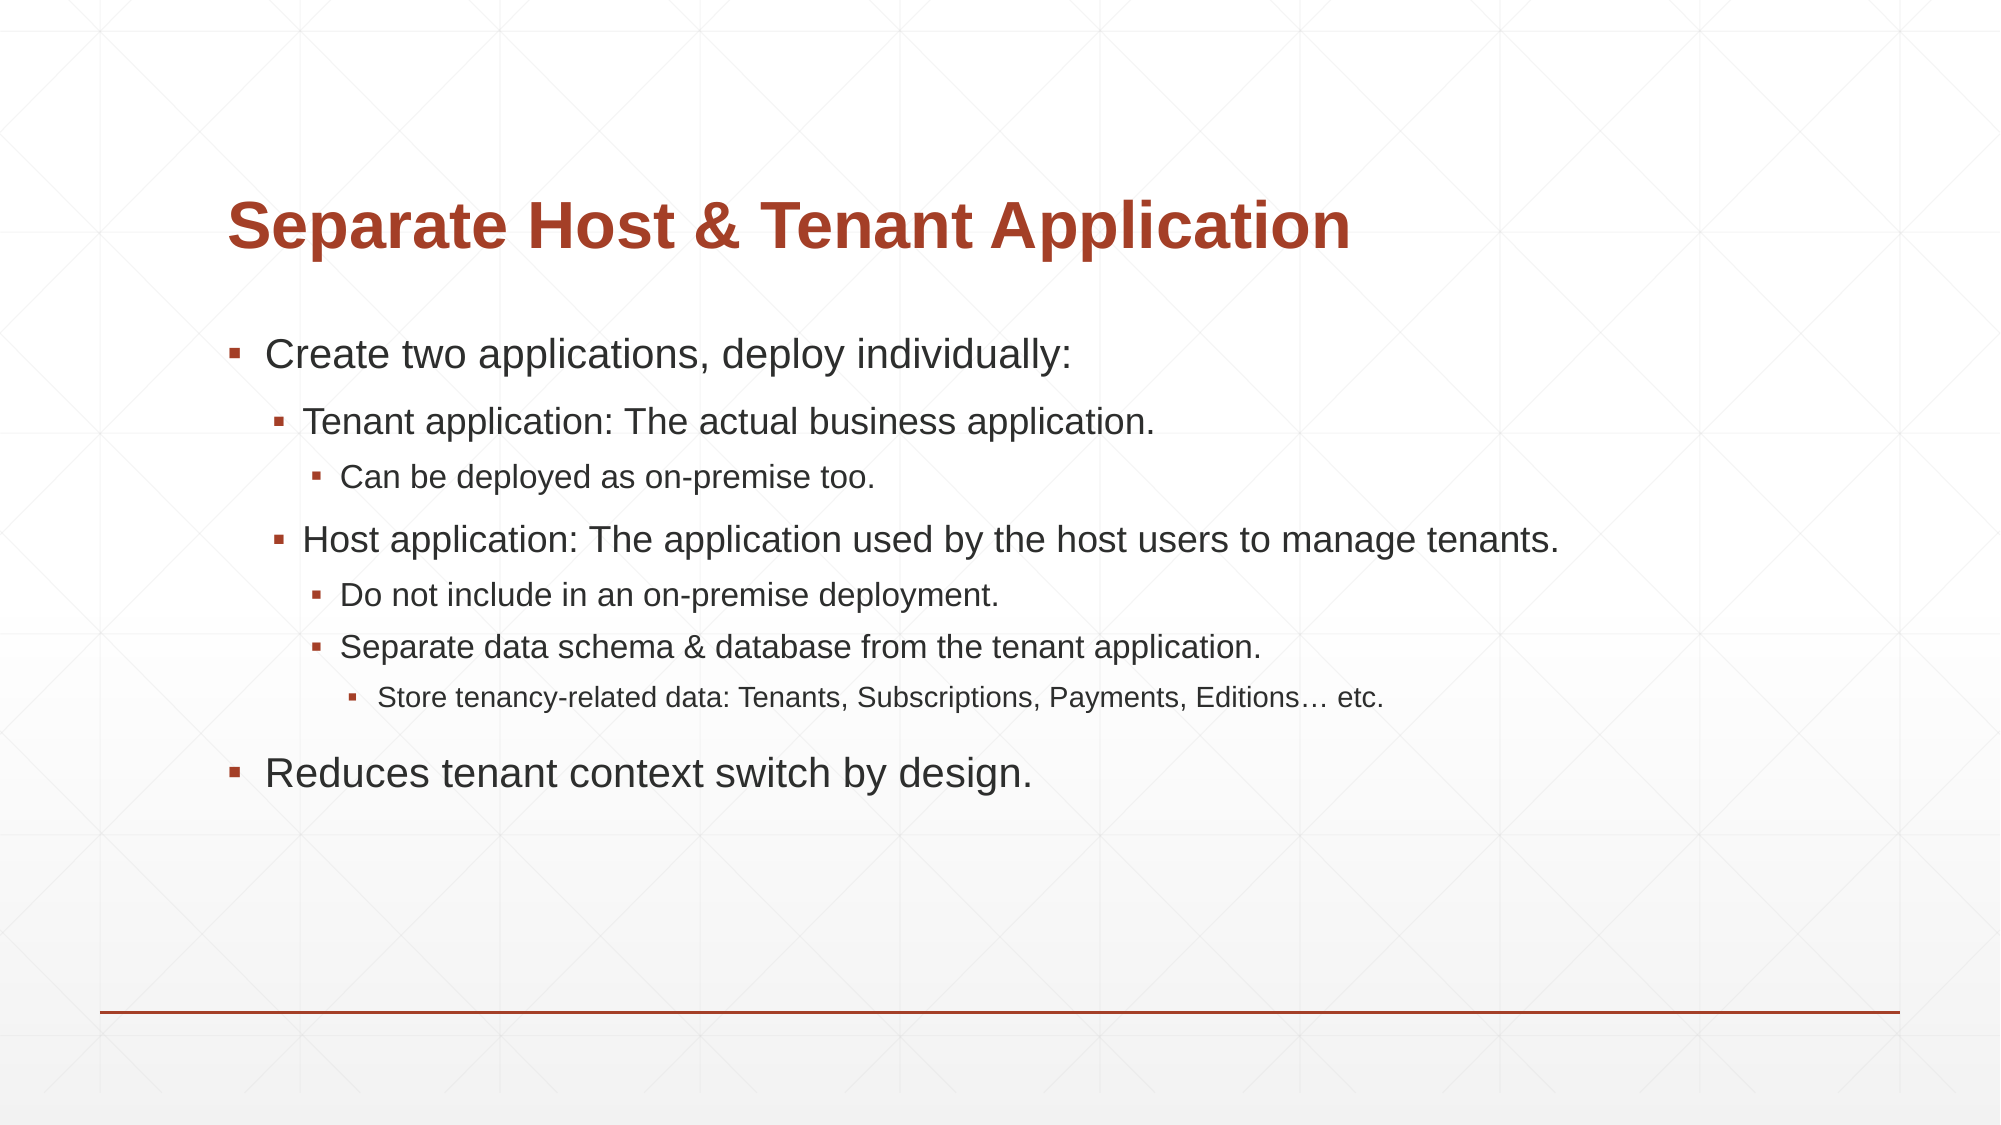

# Separate Host & Tenant Application
Create two applications, deploy individually:
Tenant application: The actual business application.
Can be deployed as on-premise too.
Host application: The application used by the host users to manage tenants.
Do not include in an on-premise deployment.
Separate data schema & database from the tenant application.
Store tenancy-related data: Tenants, Subscriptions, Payments, Editions… etc.
Reduces tenant context switch by design.